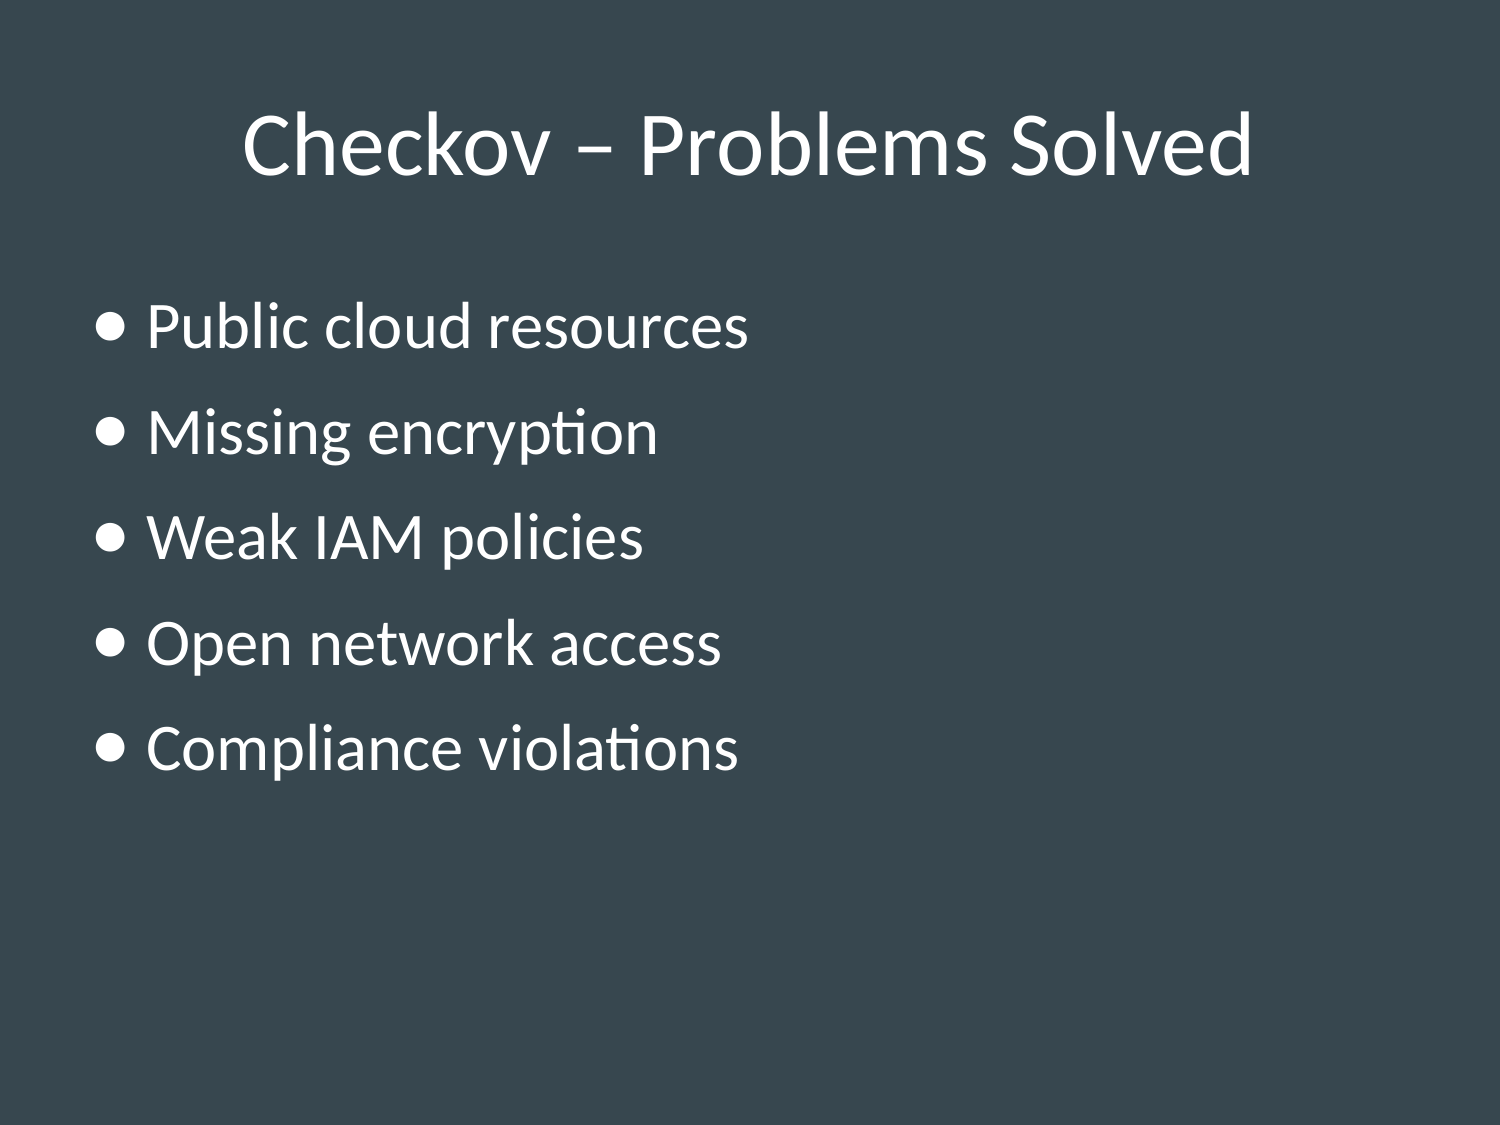

# Checkov – Problems Solved
Public cloud resources
Missing encryption
Weak IAM policies
Open network access
Compliance violations